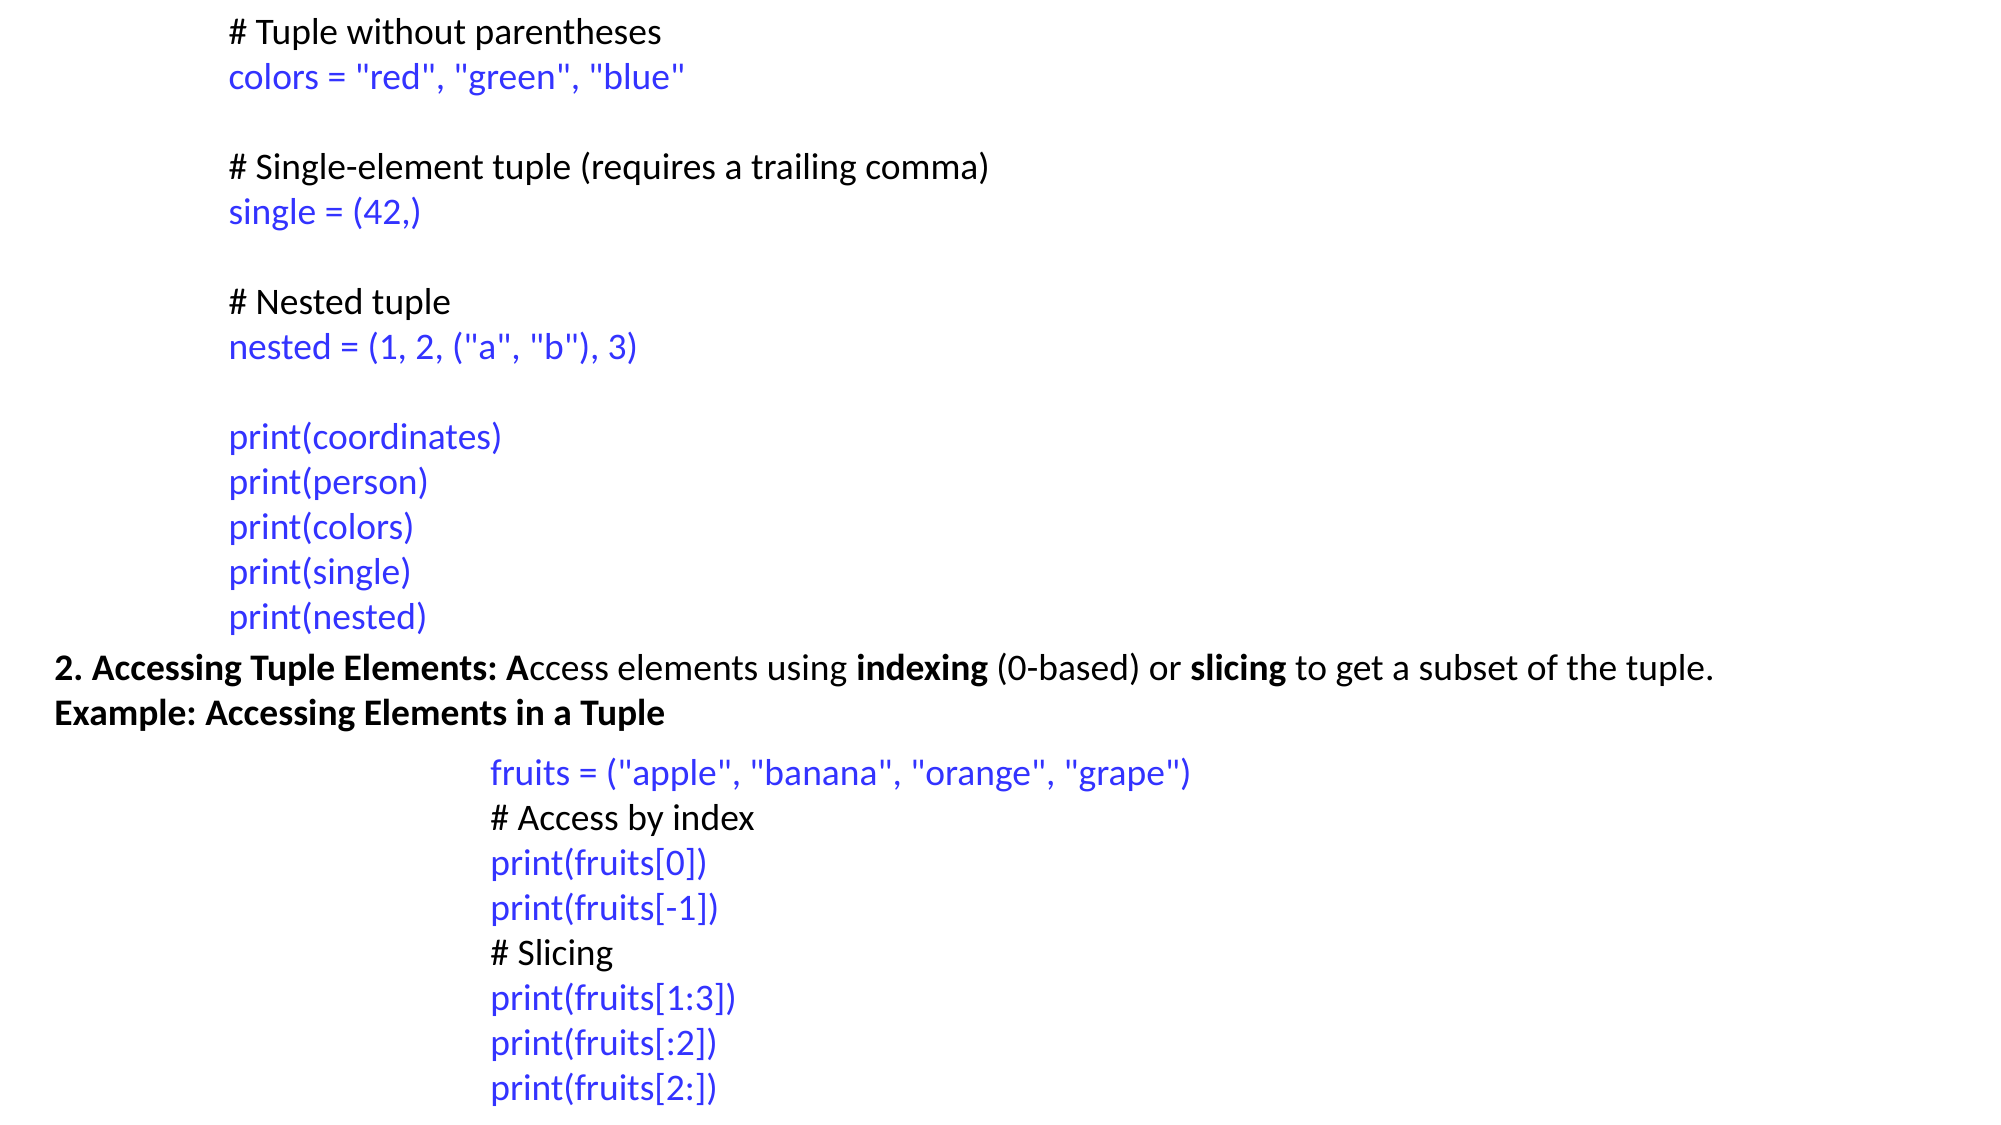

# Tuple without parentheses
colors = "red", "green", "blue"

# Single-element tuple (requires a trailing comma)
single = (42,)

# Nested tuple
nested = (1, 2, ("a", "b"), 3)

print(coordinates)
print(person)
print(colors)
print(single)
print(nested)
2. Accessing Tuple Elements: Access elements using indexing (0-based) or slicing to get a subset of the tuple.
Example: Accessing Elements in a Tuple
fruits = ("apple", "banana", "orange", "grape")
# Access by index
print(fruits[0])
print(fruits[-1])
# Slicing
print(fruits[1:3])
print(fruits[:2])
print(fruits[2:])